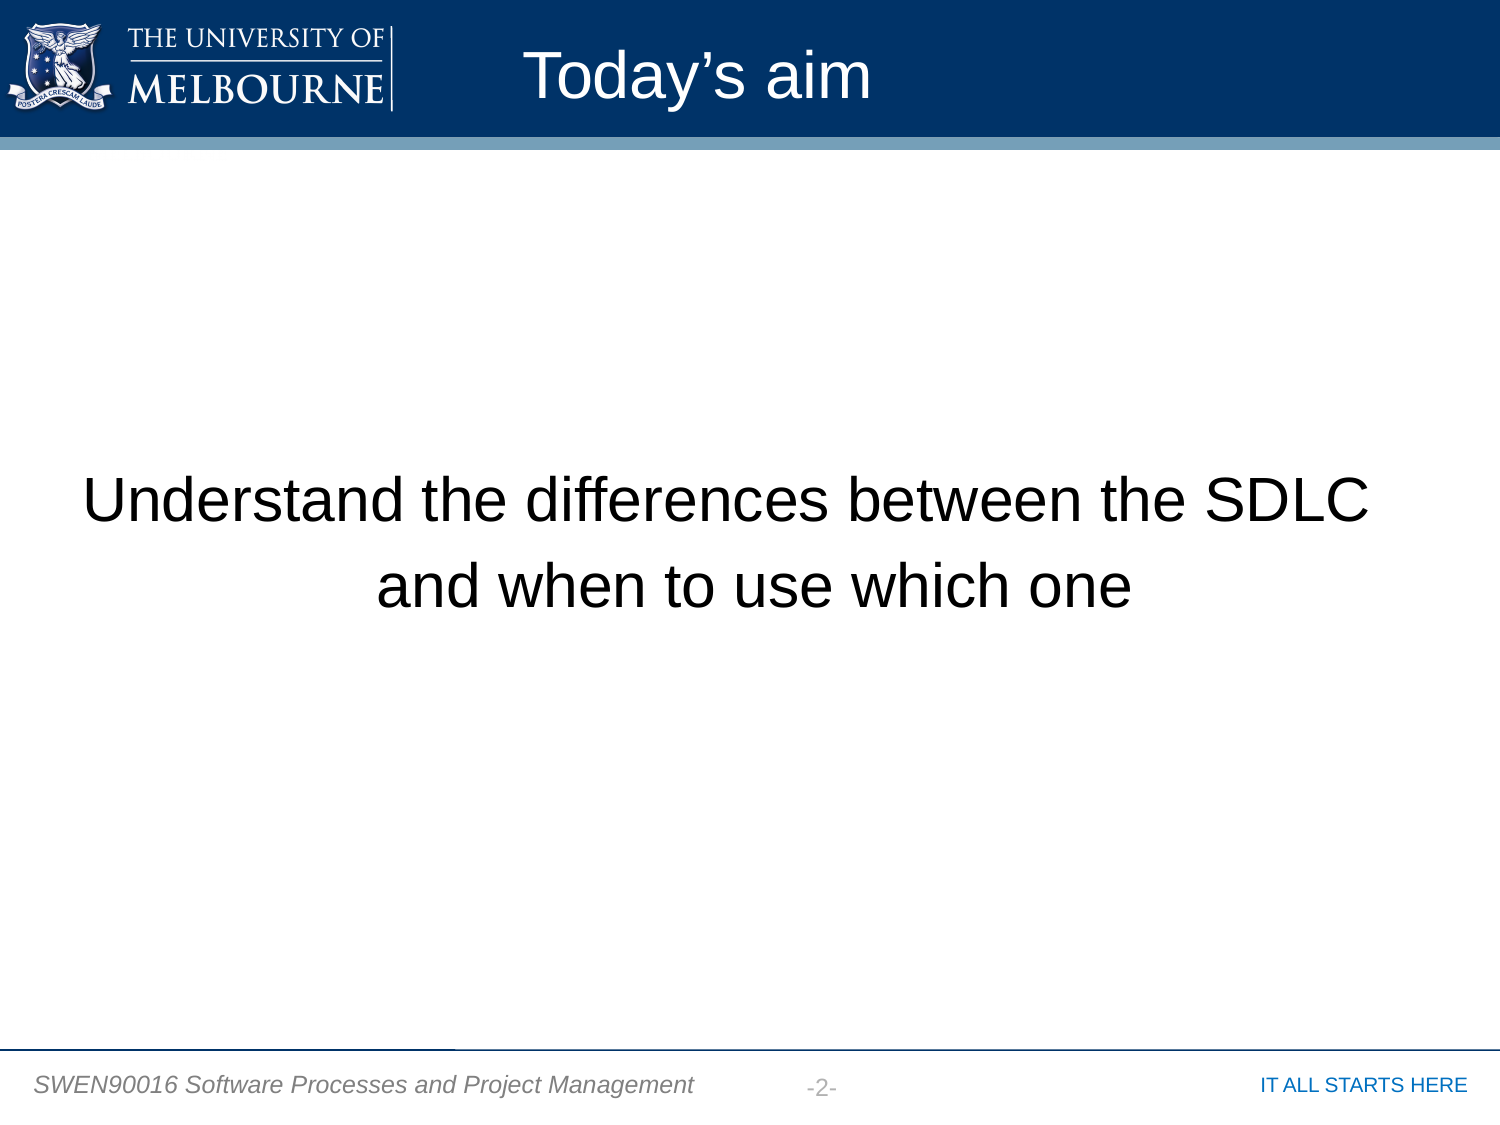

# Today’s aim
Understand the differences between the SDLC and when to use which one
-2-